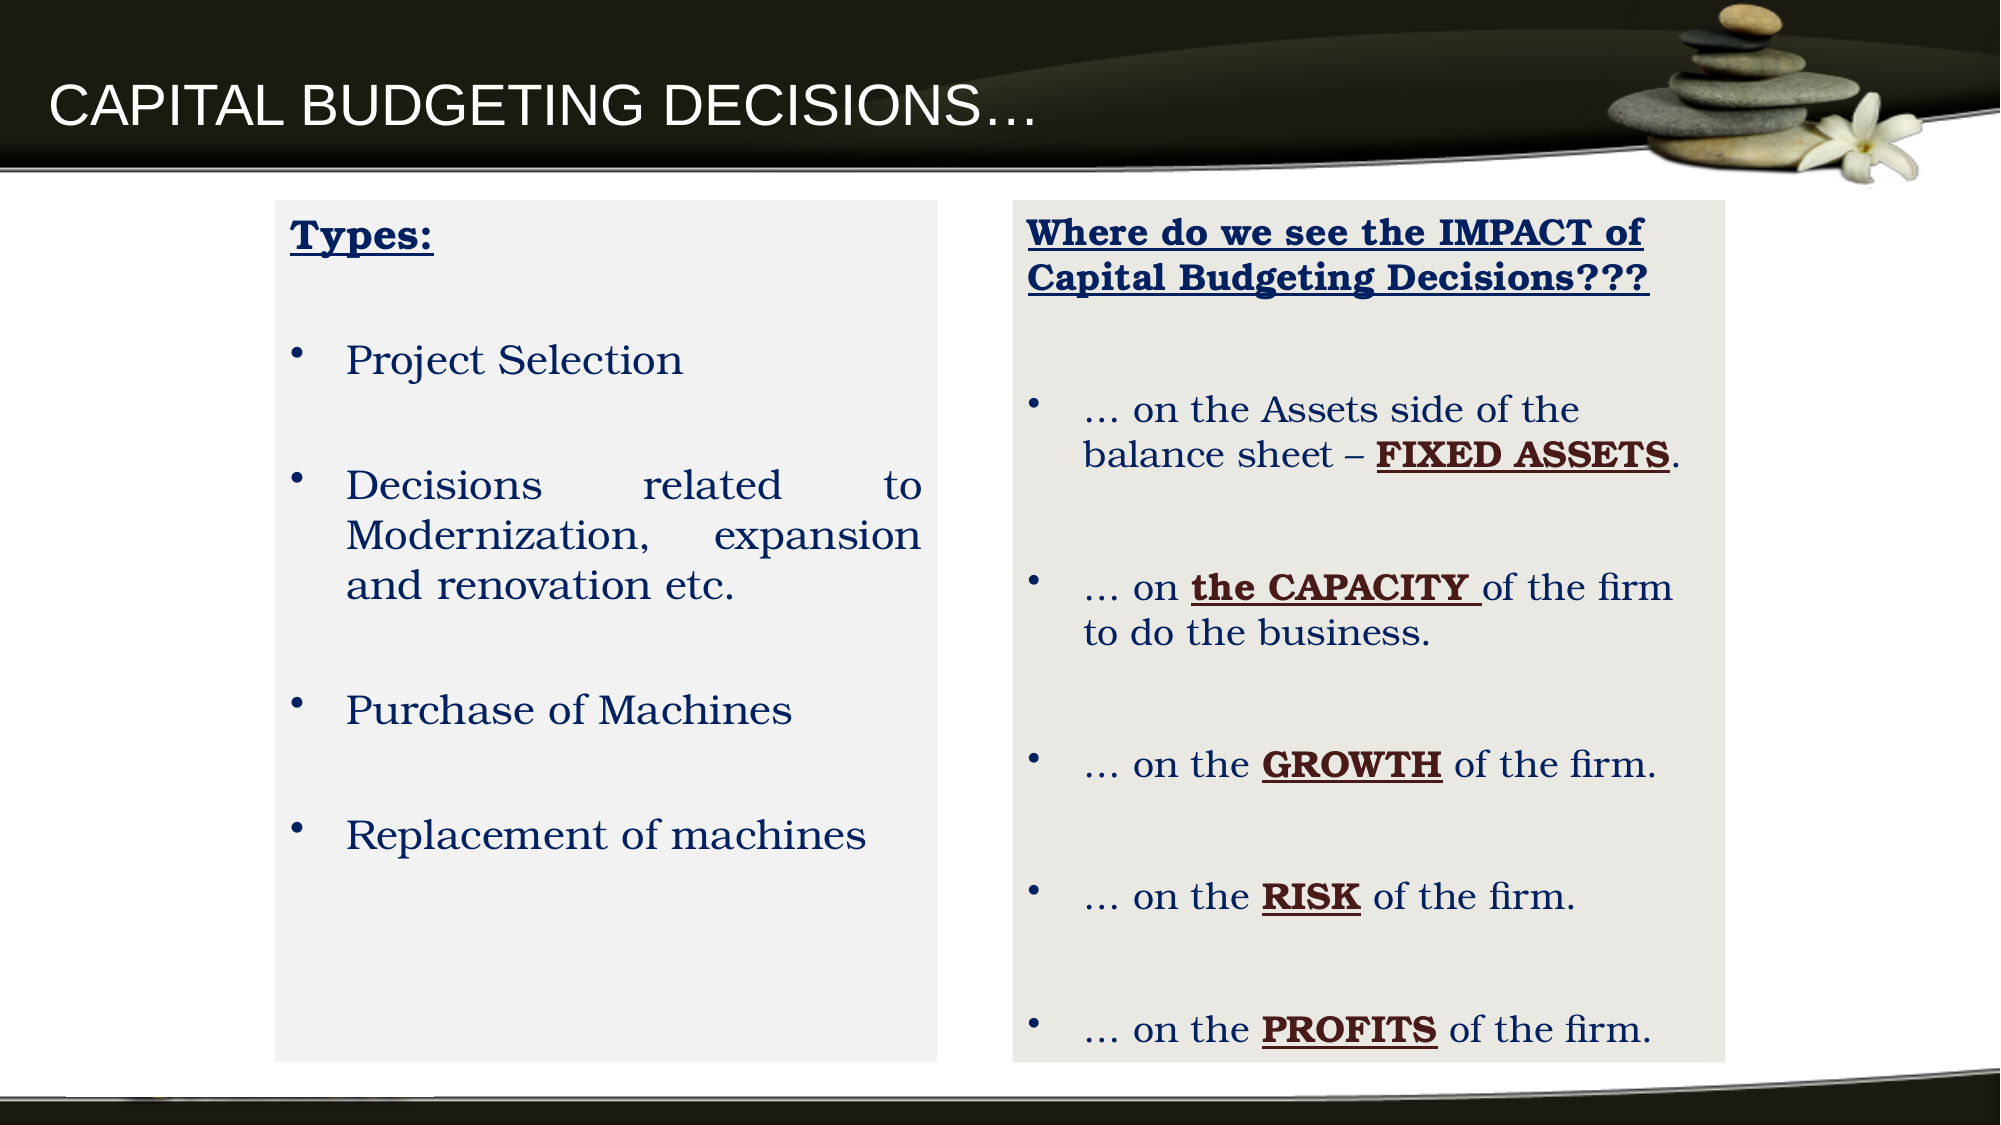

# CAPITAL BUDGETING DECISIONS…
Types:
Project Selection
Decisions related to Modernization, expansion and renovation etc.
Purchase of Machines
Replacement of machines
Where do we see the IMPACT of Capital Budgeting Decisions???
… on the Assets side of the balance sheet – FIXED ASSETS.
… on the CAPACITY of the firm to do the business.
… on the GROWTH of the firm.
… on the RISK of the firm.
… on the PROFITS of the firm.